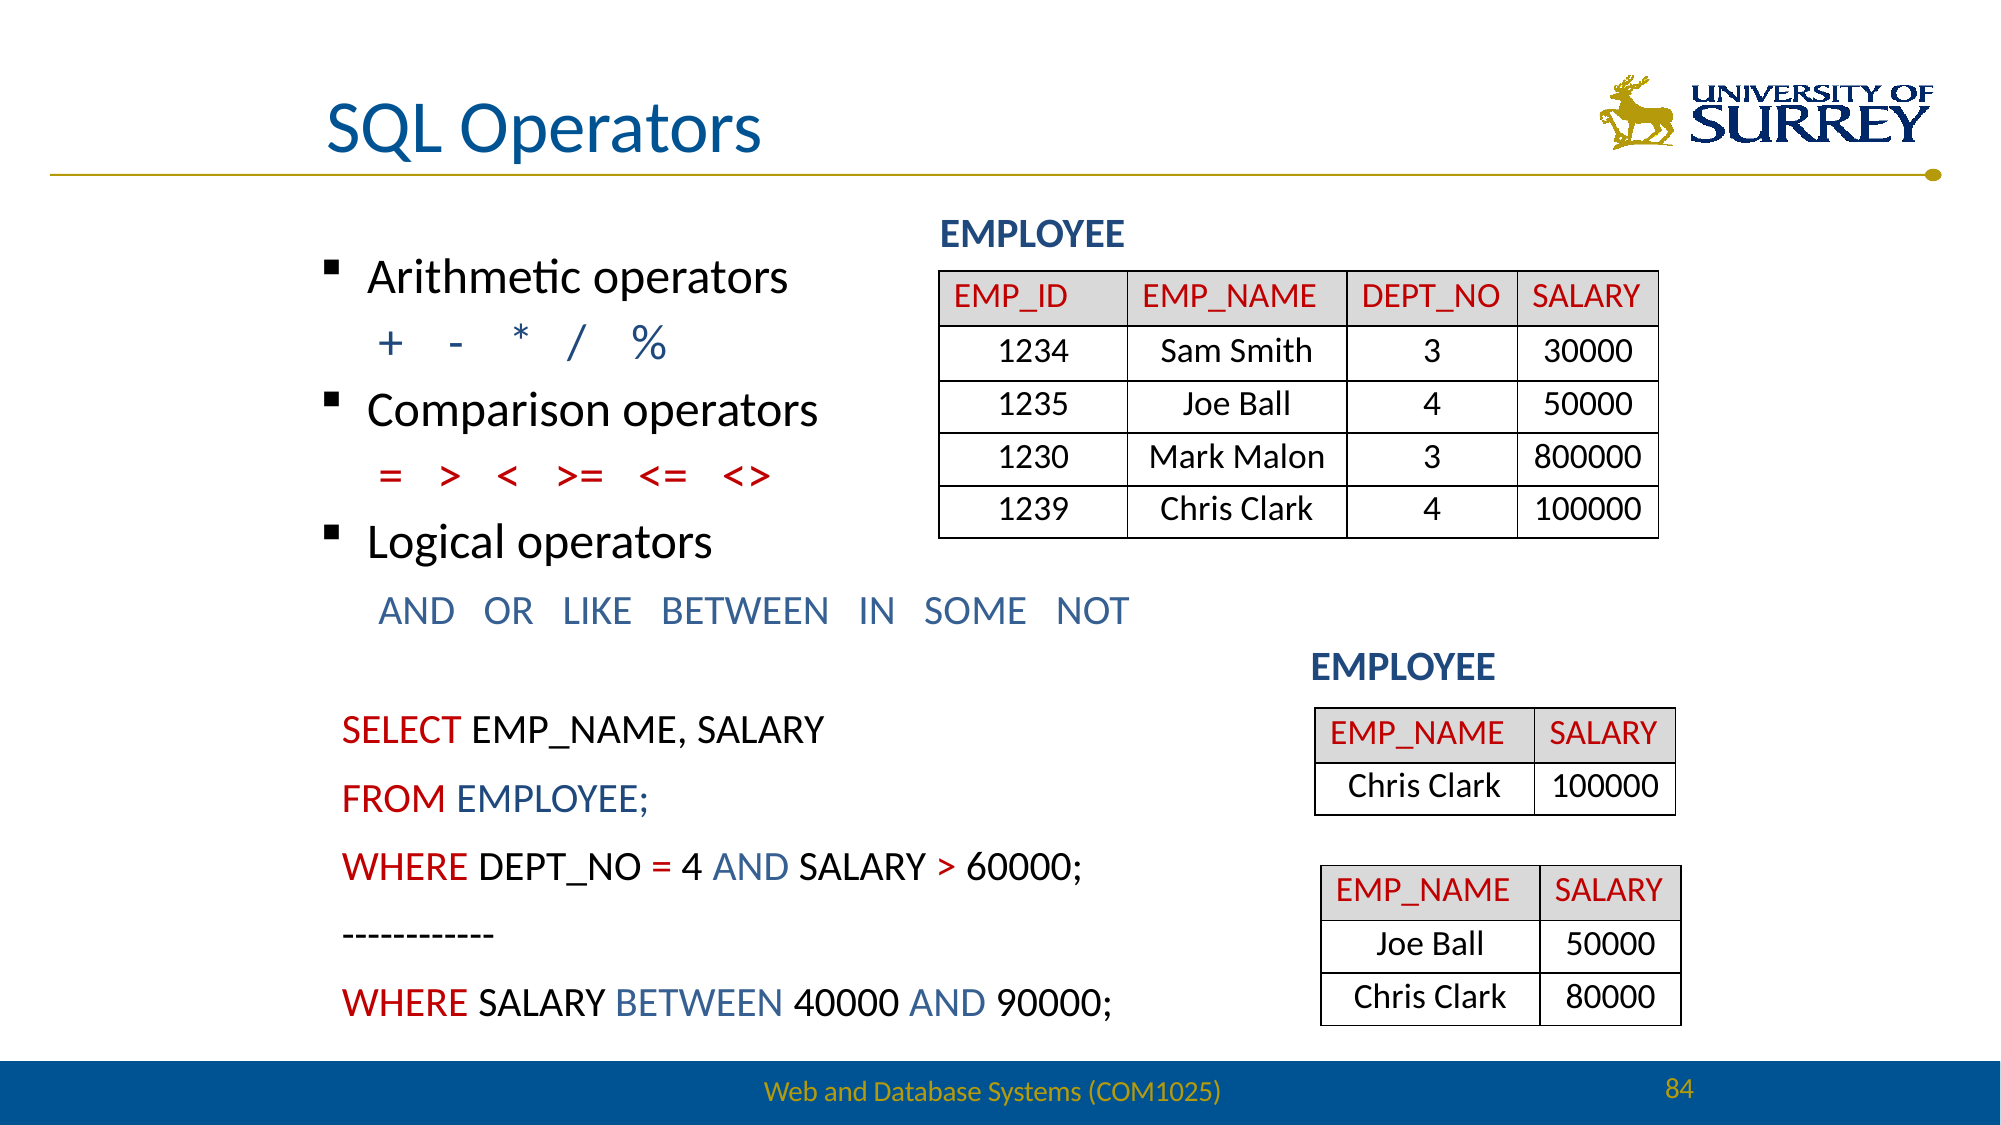

# SQL Operators
EMPLOYEE
Arithmetic operators
	+    -    *   /    %
Comparison operators
	=   >   <   >=   <=   <>
Logical operators
	AND   OR   LIKE   BETWEEN   IN   SOME   NOT
| EMP\_ID | EMP\_NAME | DEPT\_NO | SALARY |
| --- | --- | --- | --- |
| 1234 | Sam Smith | 3 | 30000 |
| 1235 | Joe Ball | 4 | 50000 |
| 1230 | Mark Malon | 3 | 800000 |
| 1239 | Chris Clark | 4 | 100000 |
EMPLOYEE
SELECT EMP_NAME, SALARY
FROM EMPLOYEE;
WHERE DEPT_NO = 4 AND SALARY > 60000;
------------
| EMP\_NAME | SALARY |
| --- | --- |
| Chris Clark | 100000 |
| EMP\_NAME | SALARY |
| --- | --- |
| Joe Ball | 50000 |
| Chris Clark | 80000 |
WHERE SALARY BETWEEN 40000 AND 90000;
84
Web and Database Systems (COM1025)